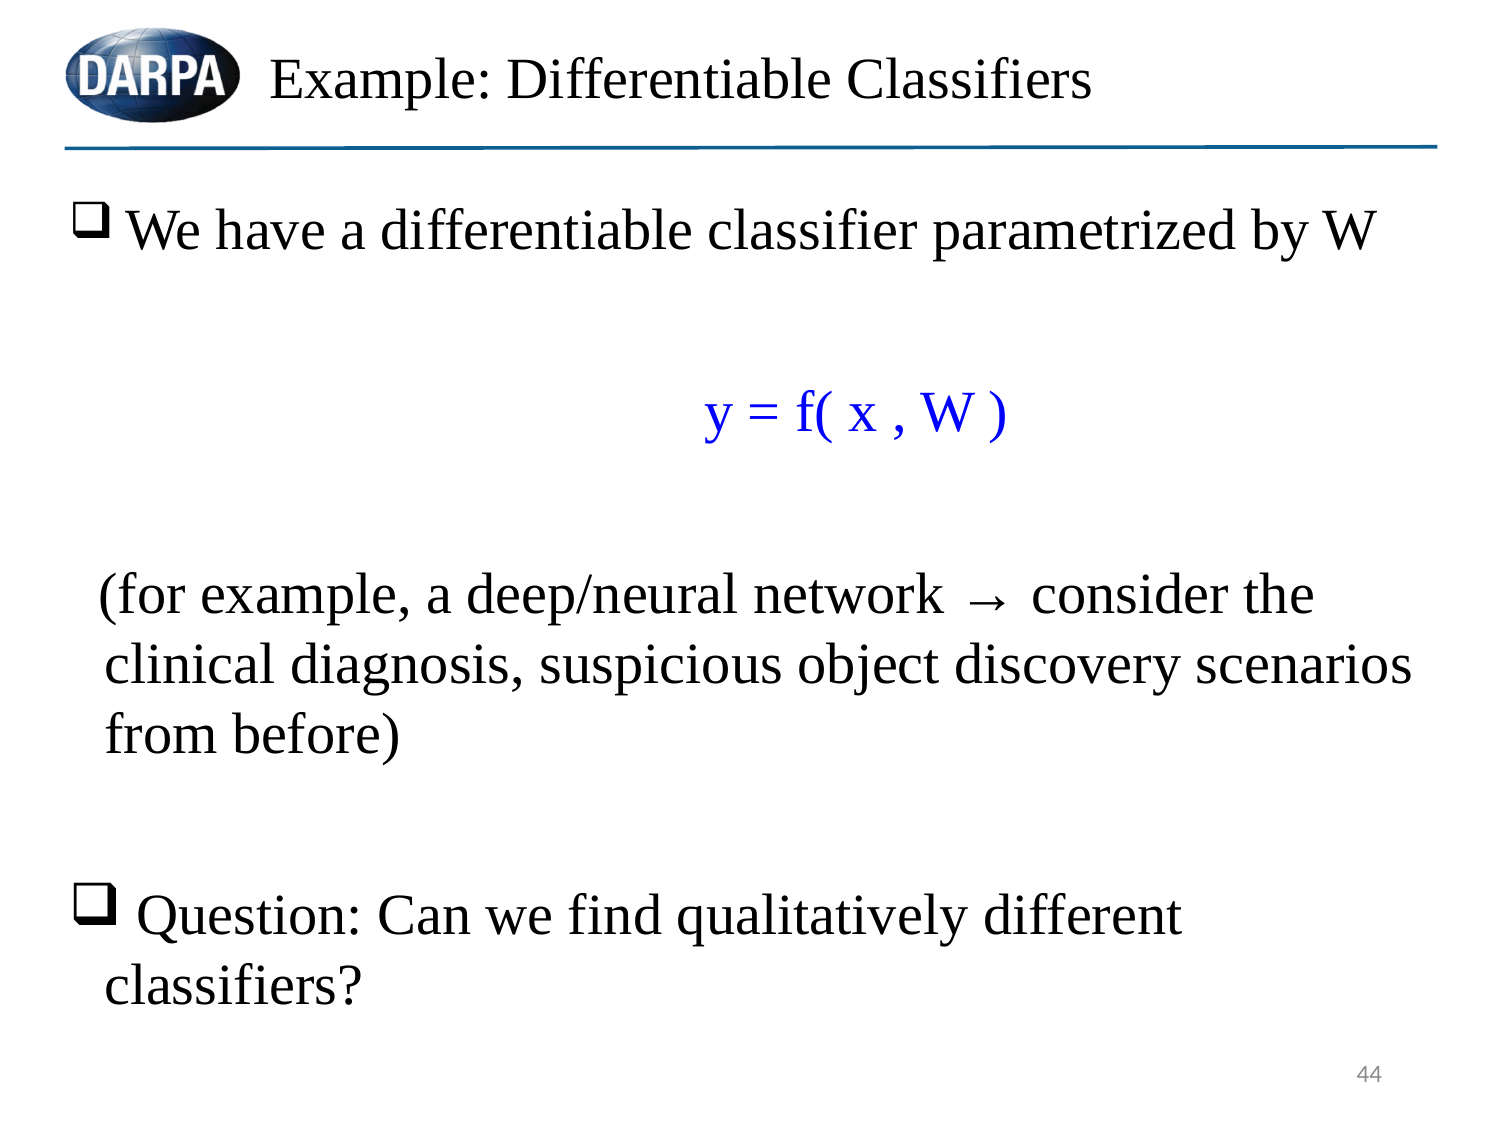

Example: Differentiable Classifiers
 We have a differentiable classifier parametrized by W

  					y = f( x , W )

  (for example, a deep/neural network → consider the clinical diagnosis, suspicious object discovery scenarios from before)

 Question: Can we find qualitatively different classifiers?
44